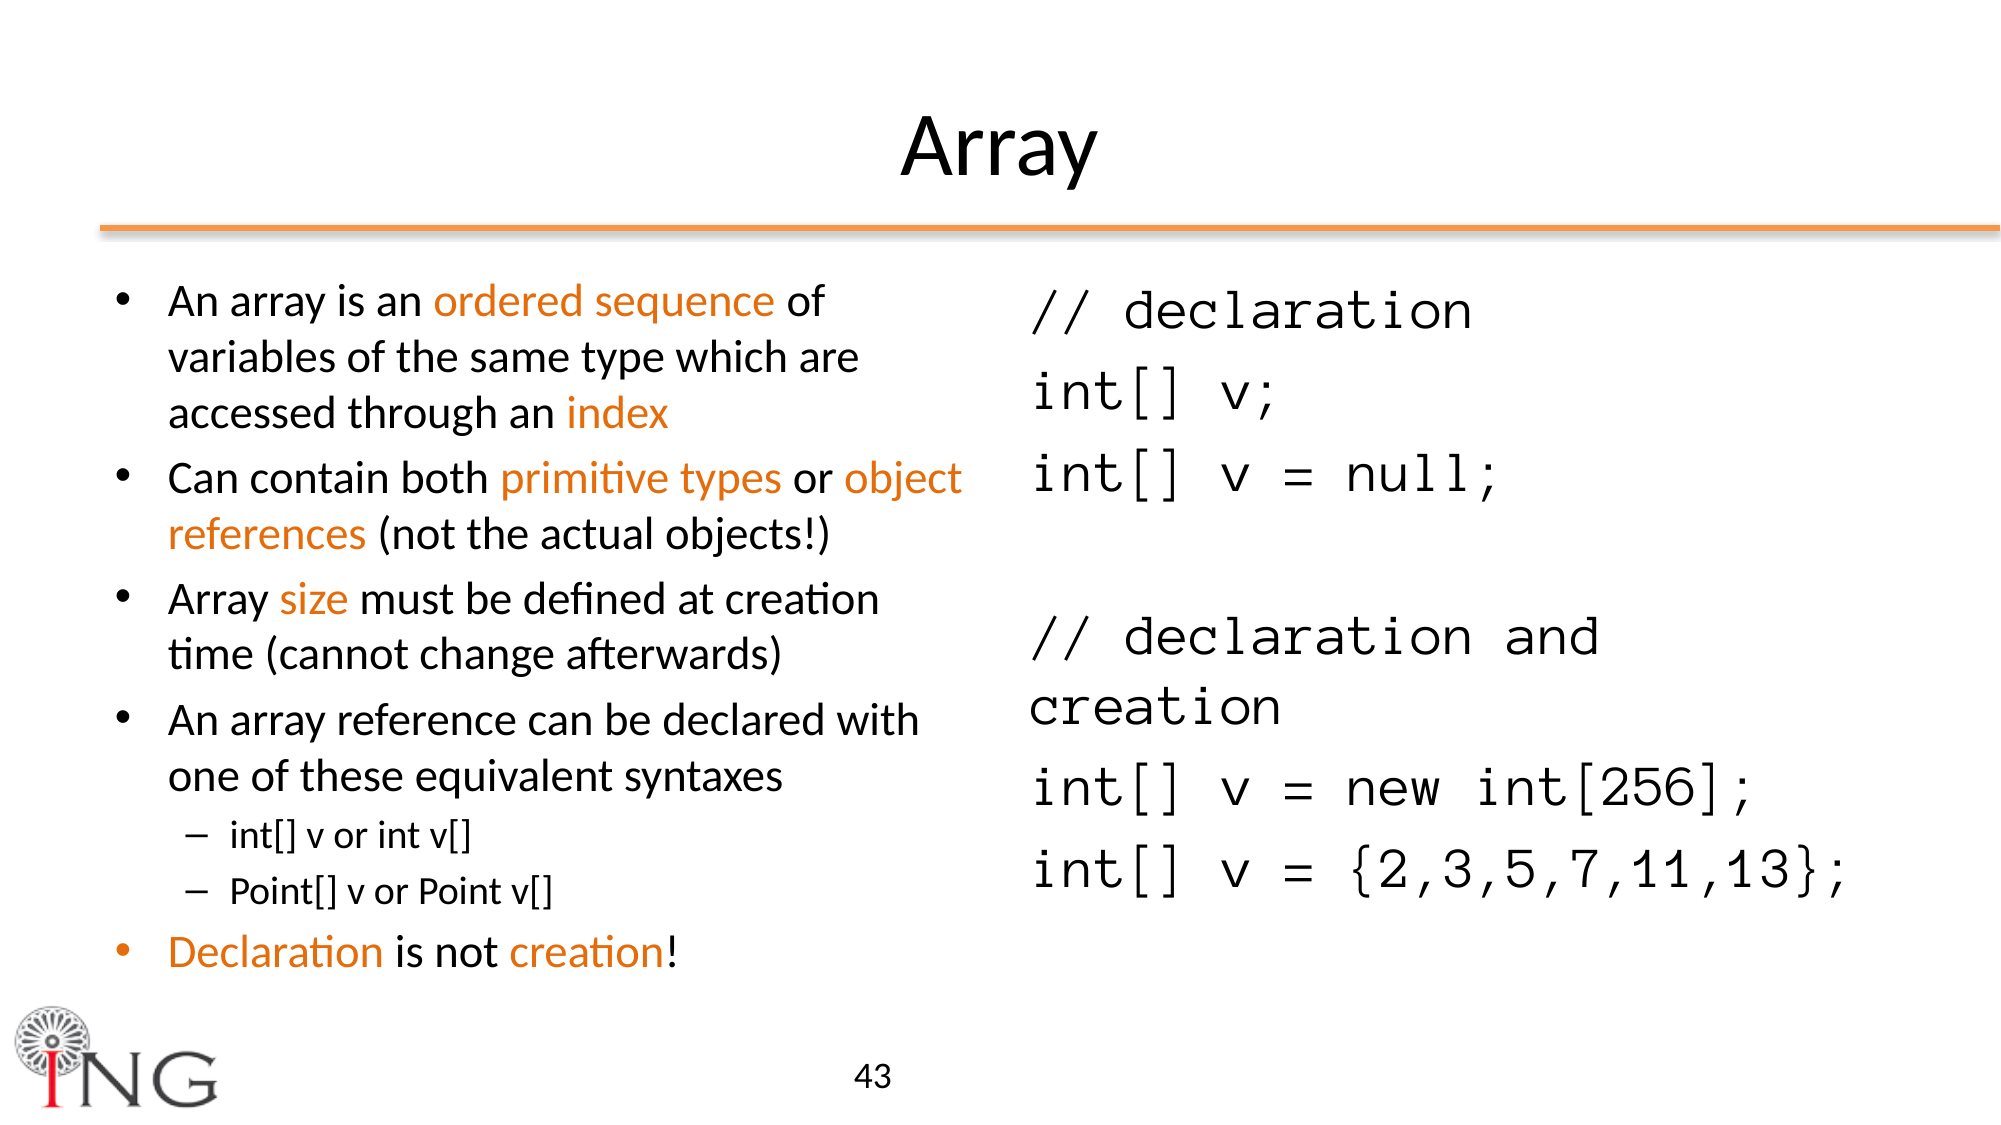

# Array
An array is an ordered sequence of variables of the same type which are accessed through an index
Can contain both primitive types or object references (not the actual objects!)
Array size must be defined at creation time (cannot change afterwards)
An array reference can be declared with one of these equivalent syntaxes
int[] v or int v[]
Point[] v or Point v[]
Declaration is not creation!

// declaration
int[] v;
int[] v = null;

// declaration and creation
int[] v = new int[256];
int[] v = {2,3,5,7,11,13};

43